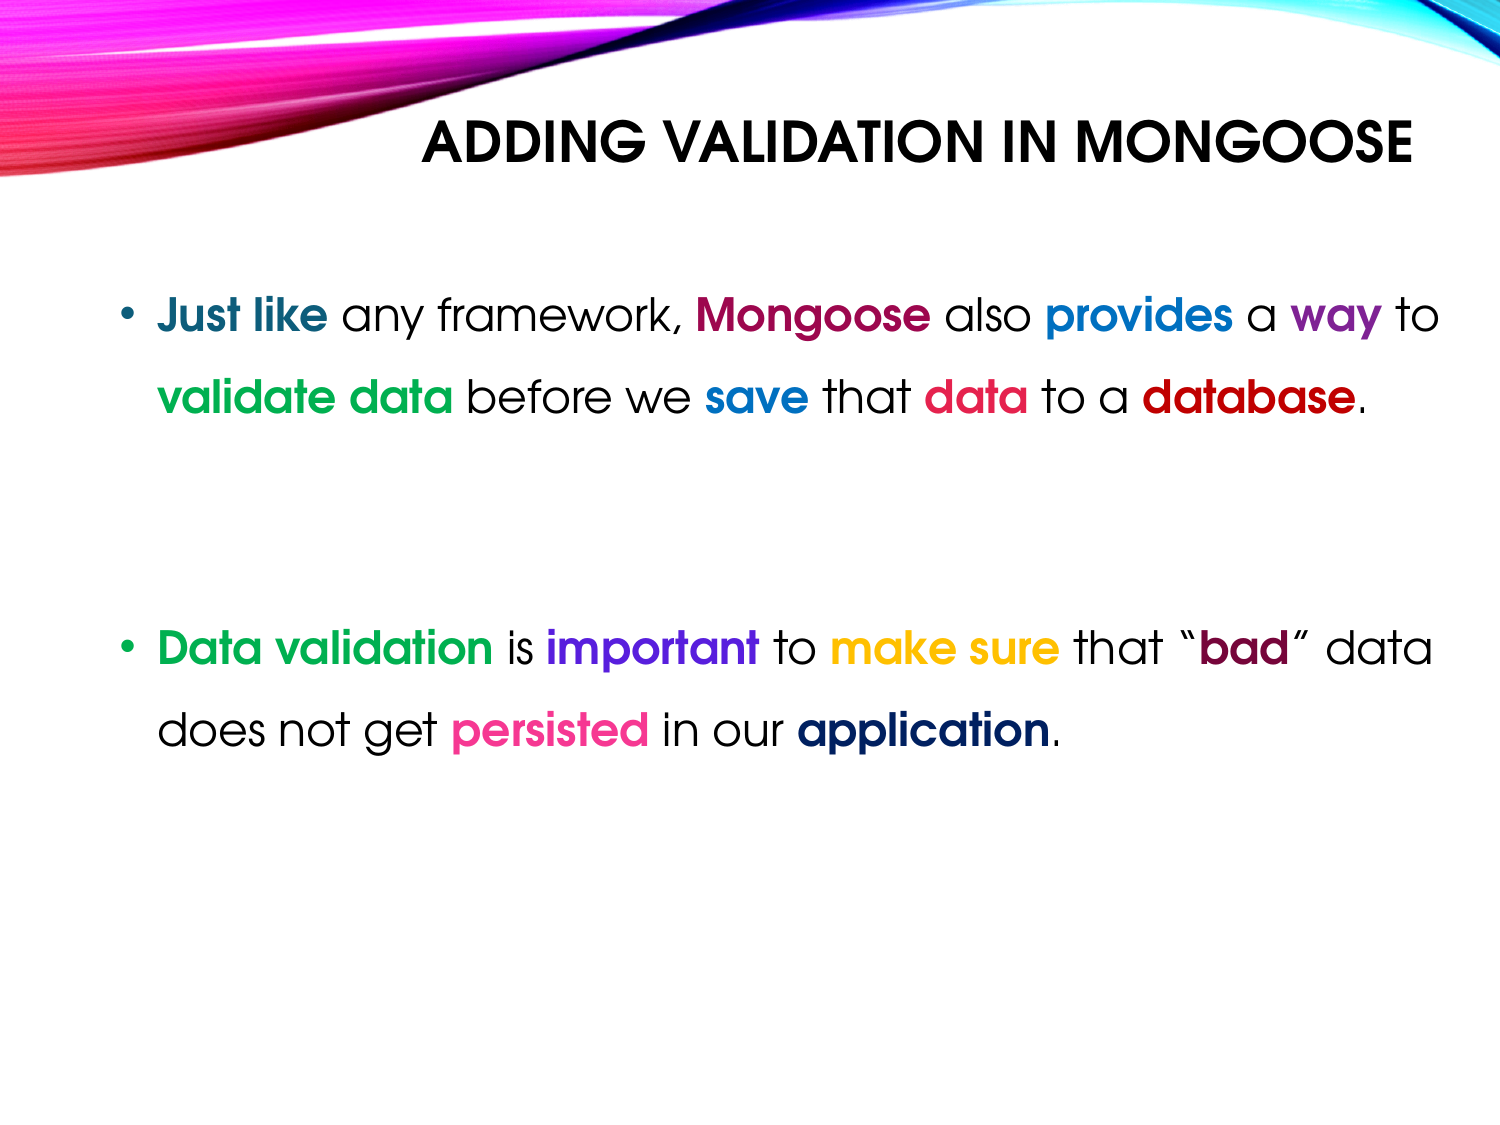

# Adding validation in mongoose
Just like any framework, Mongoose also provides a way to validate data before we save that data to a database.

Data validation is important to make sure that “bad” data does not get persisted in our application.